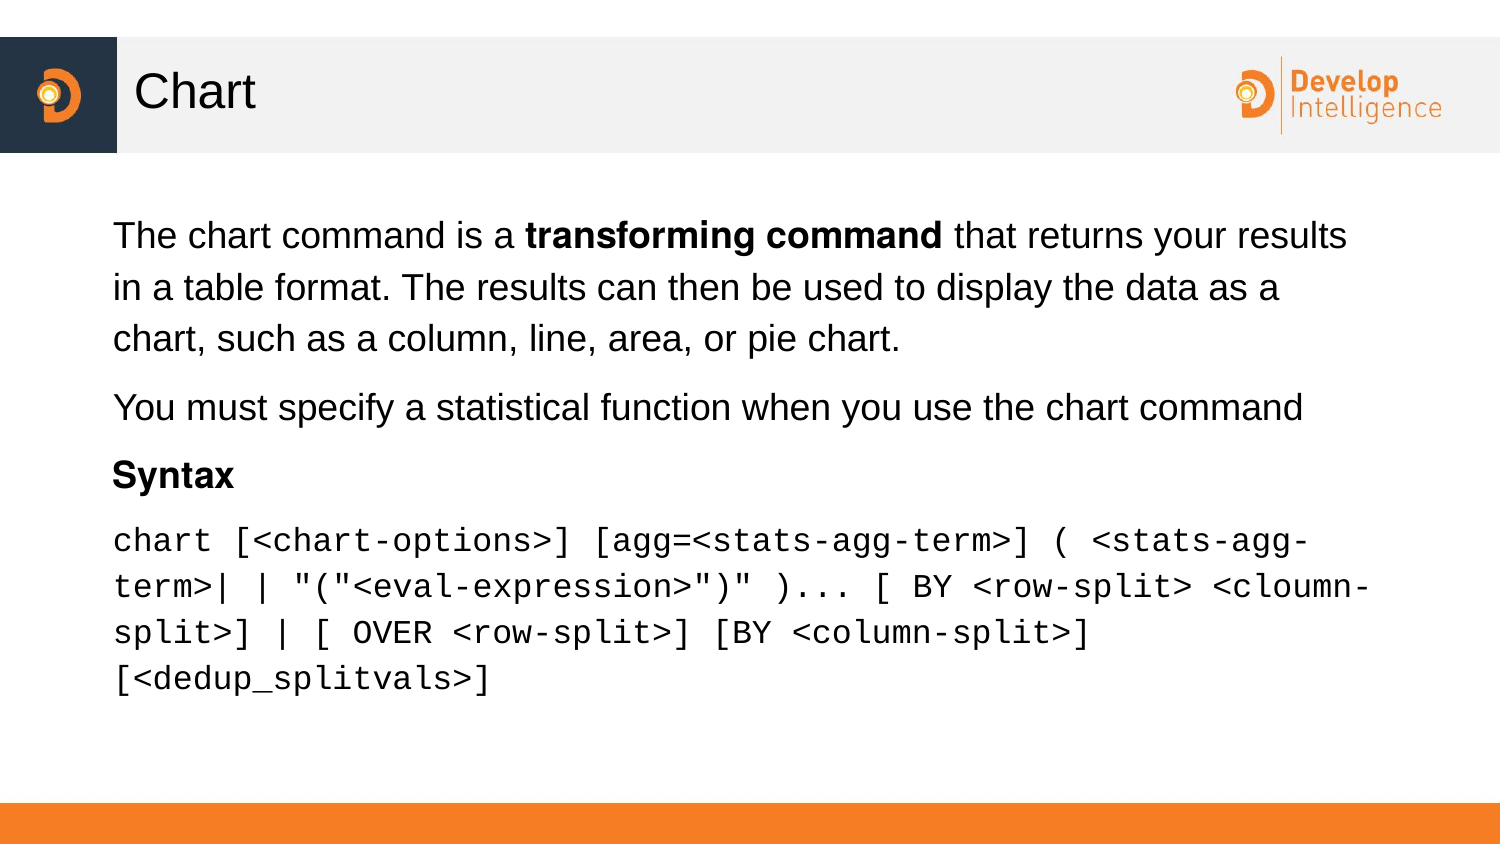

# Chart
The chart command is a transforming command that returns your results in a table format. The results can then be used to display the data as a chart, such as a column, line, area, or pie chart.
You must specify a statistical function when you use the chart command
Syntax
chart [<chart-options>] [agg=<stats-agg-term>] ( <stats-agg-term>| | "("<eval-expression>")" )... [ BY <row-split> <cloumn-split>] | [ OVER <row-split>] [BY <column-split>] [<dedup_splitvals>]